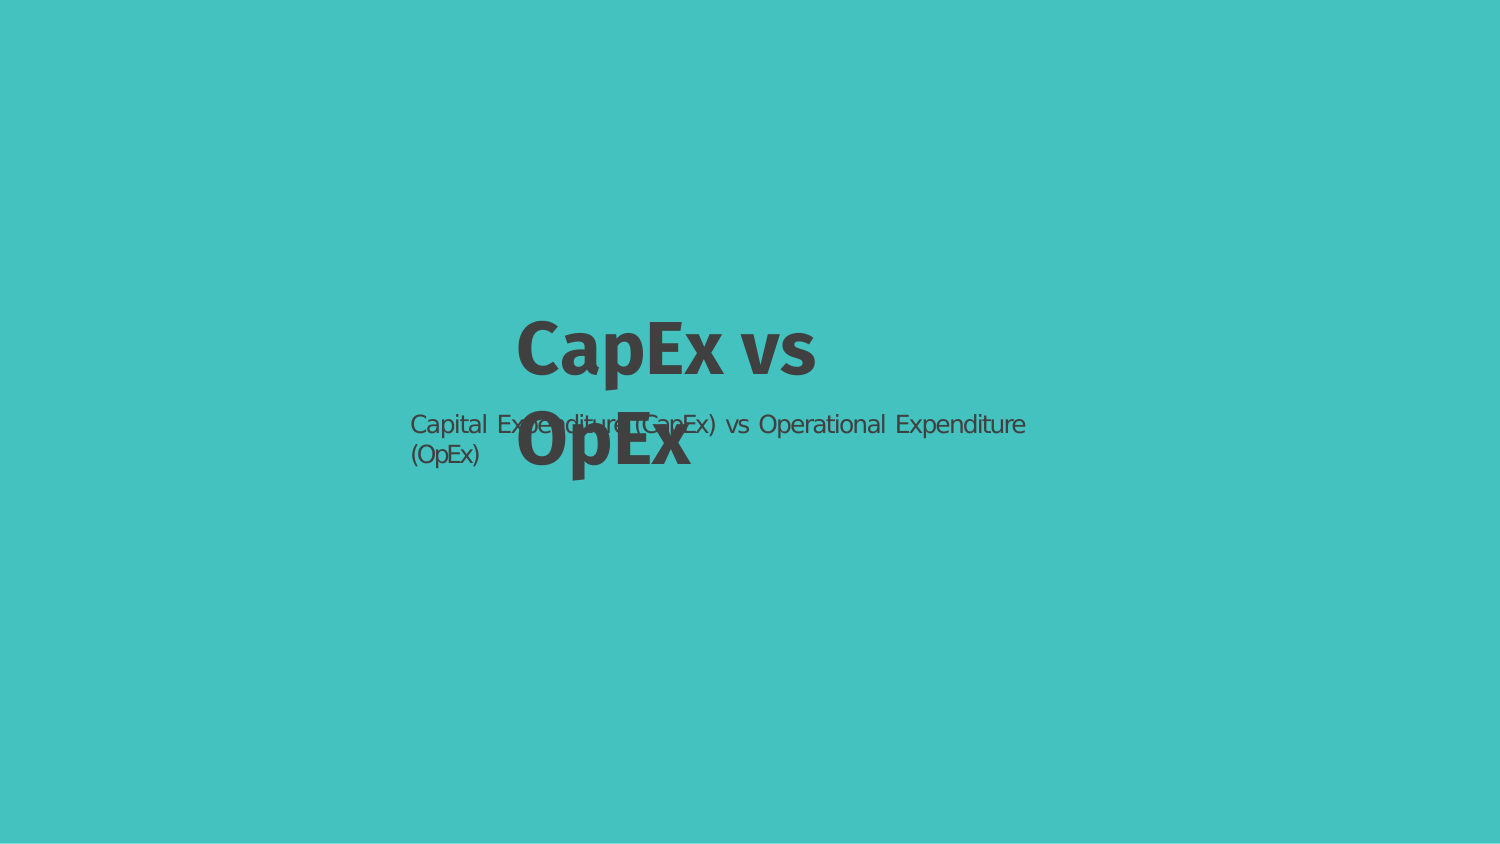

# CapEx vs OpEx
Capital Expenditure (CapEx) vs Operational Expenditure (OpEx)